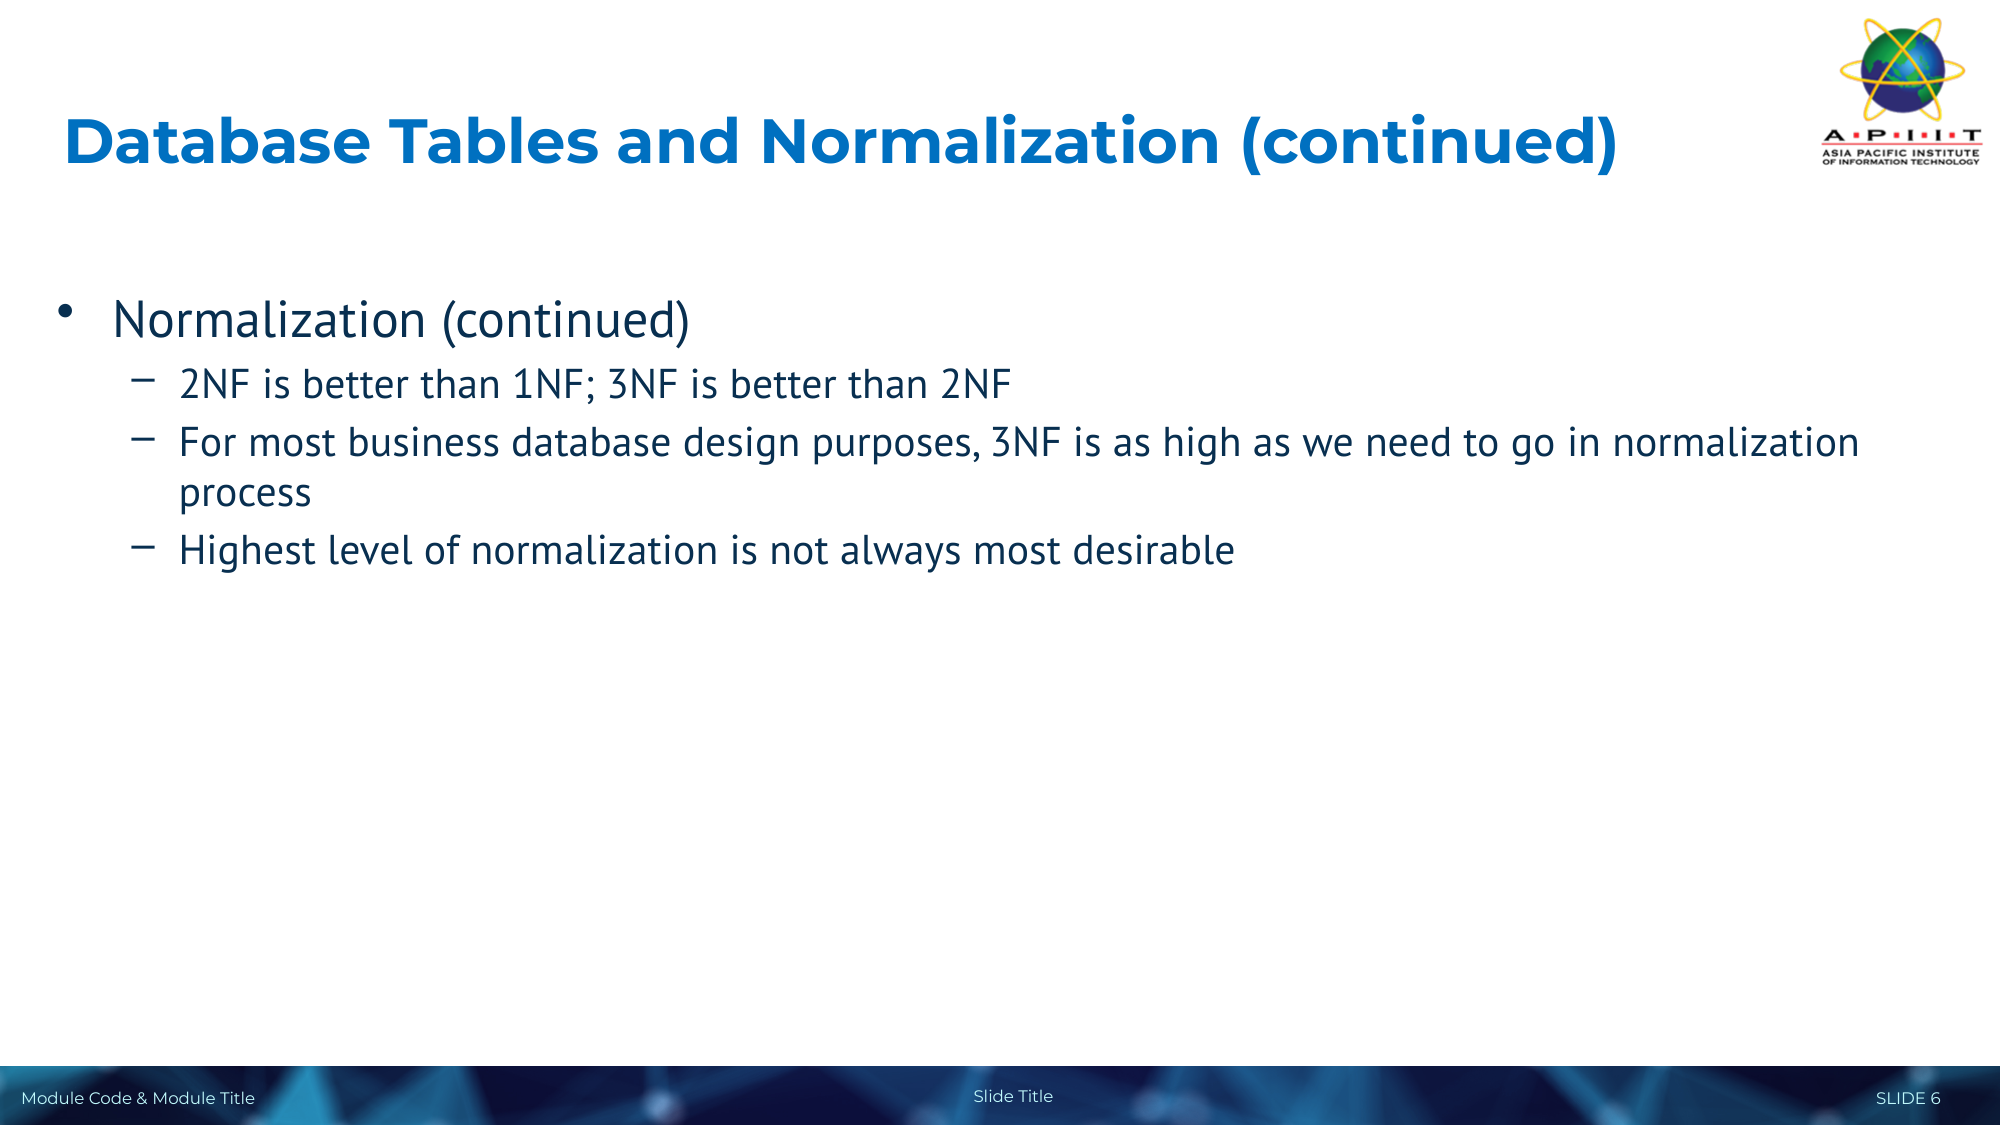

# Database Tables and Normalization (continued)
Normalization (continued)
2NF is better than 1NF; 3NF is better than 2NF
For most business database design purposes, 3NF is as high as we need to go in normalization process
Highest level of normalization is not always most desirable